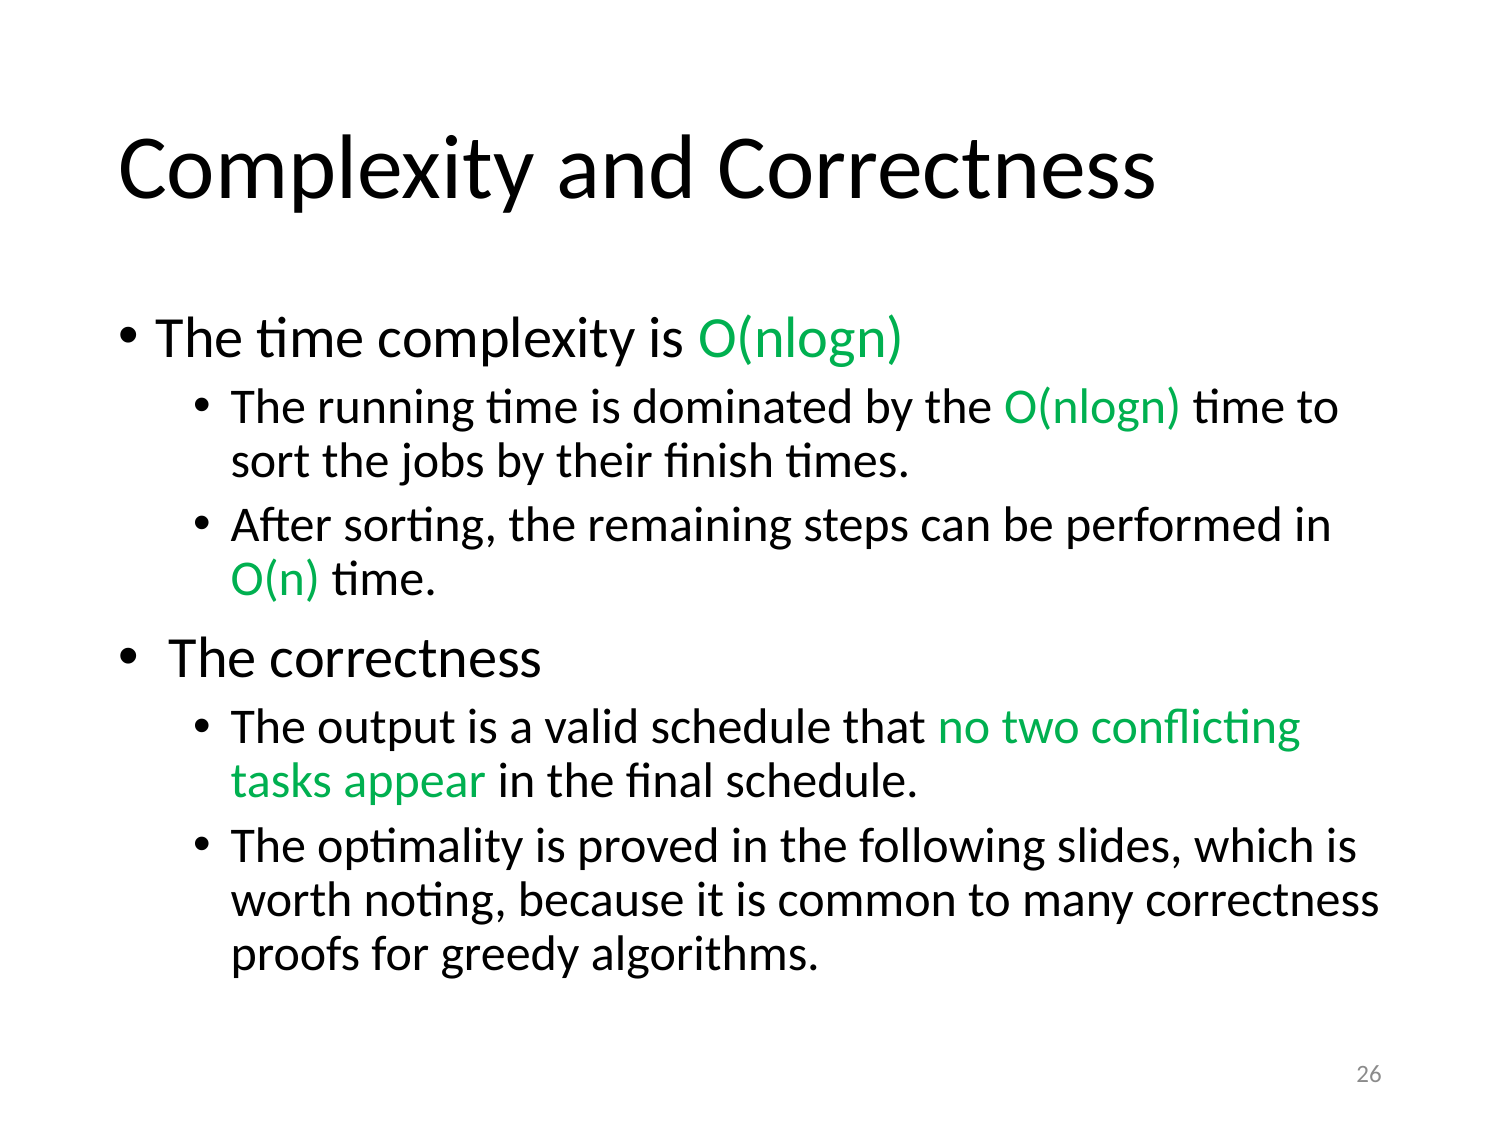

# Complexity and Correctness
The time complexity is O(nlogn)
The running time is dominated by the O(nlogn) time to sort the jobs by their finish times.
After sorting, the remaining steps can be performed in O(n) time.
 The correctness
The output is a valid schedule that no two conflicting tasks appear in the final schedule.
The optimality is proved in the following slides, which is worth noting, because it is common to many correctness proofs for greedy algorithms.

26